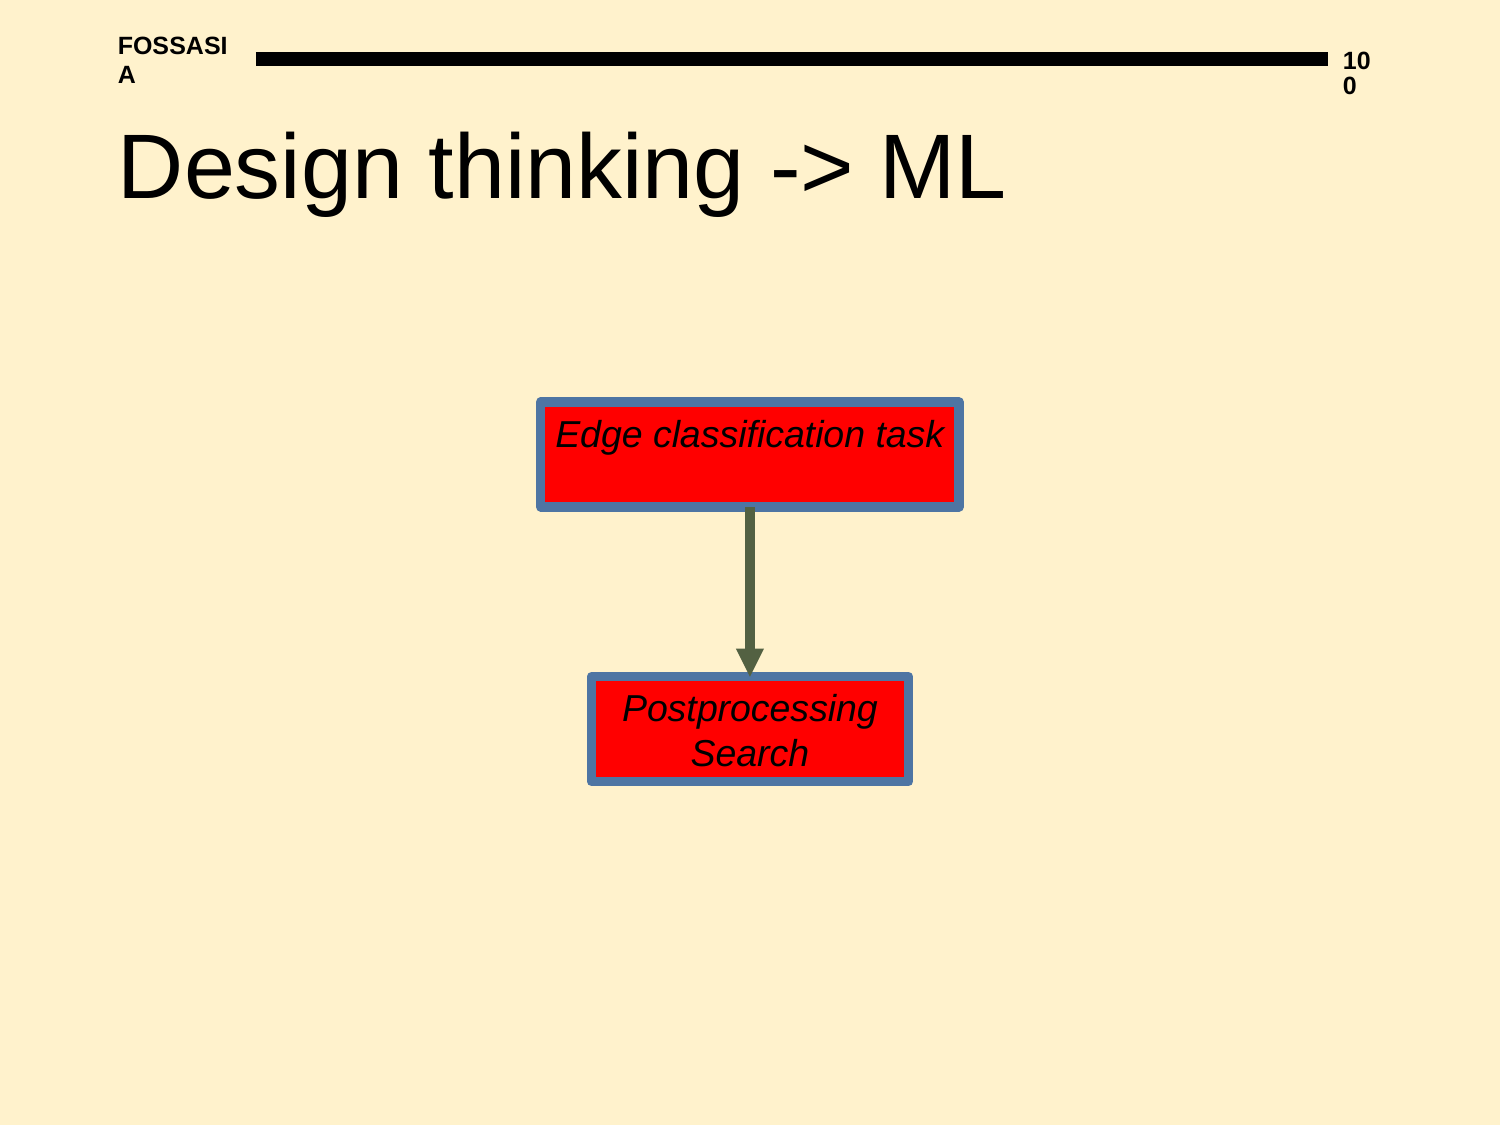

# Design thinking -> ML
Edge classification task
Postprocessing Search